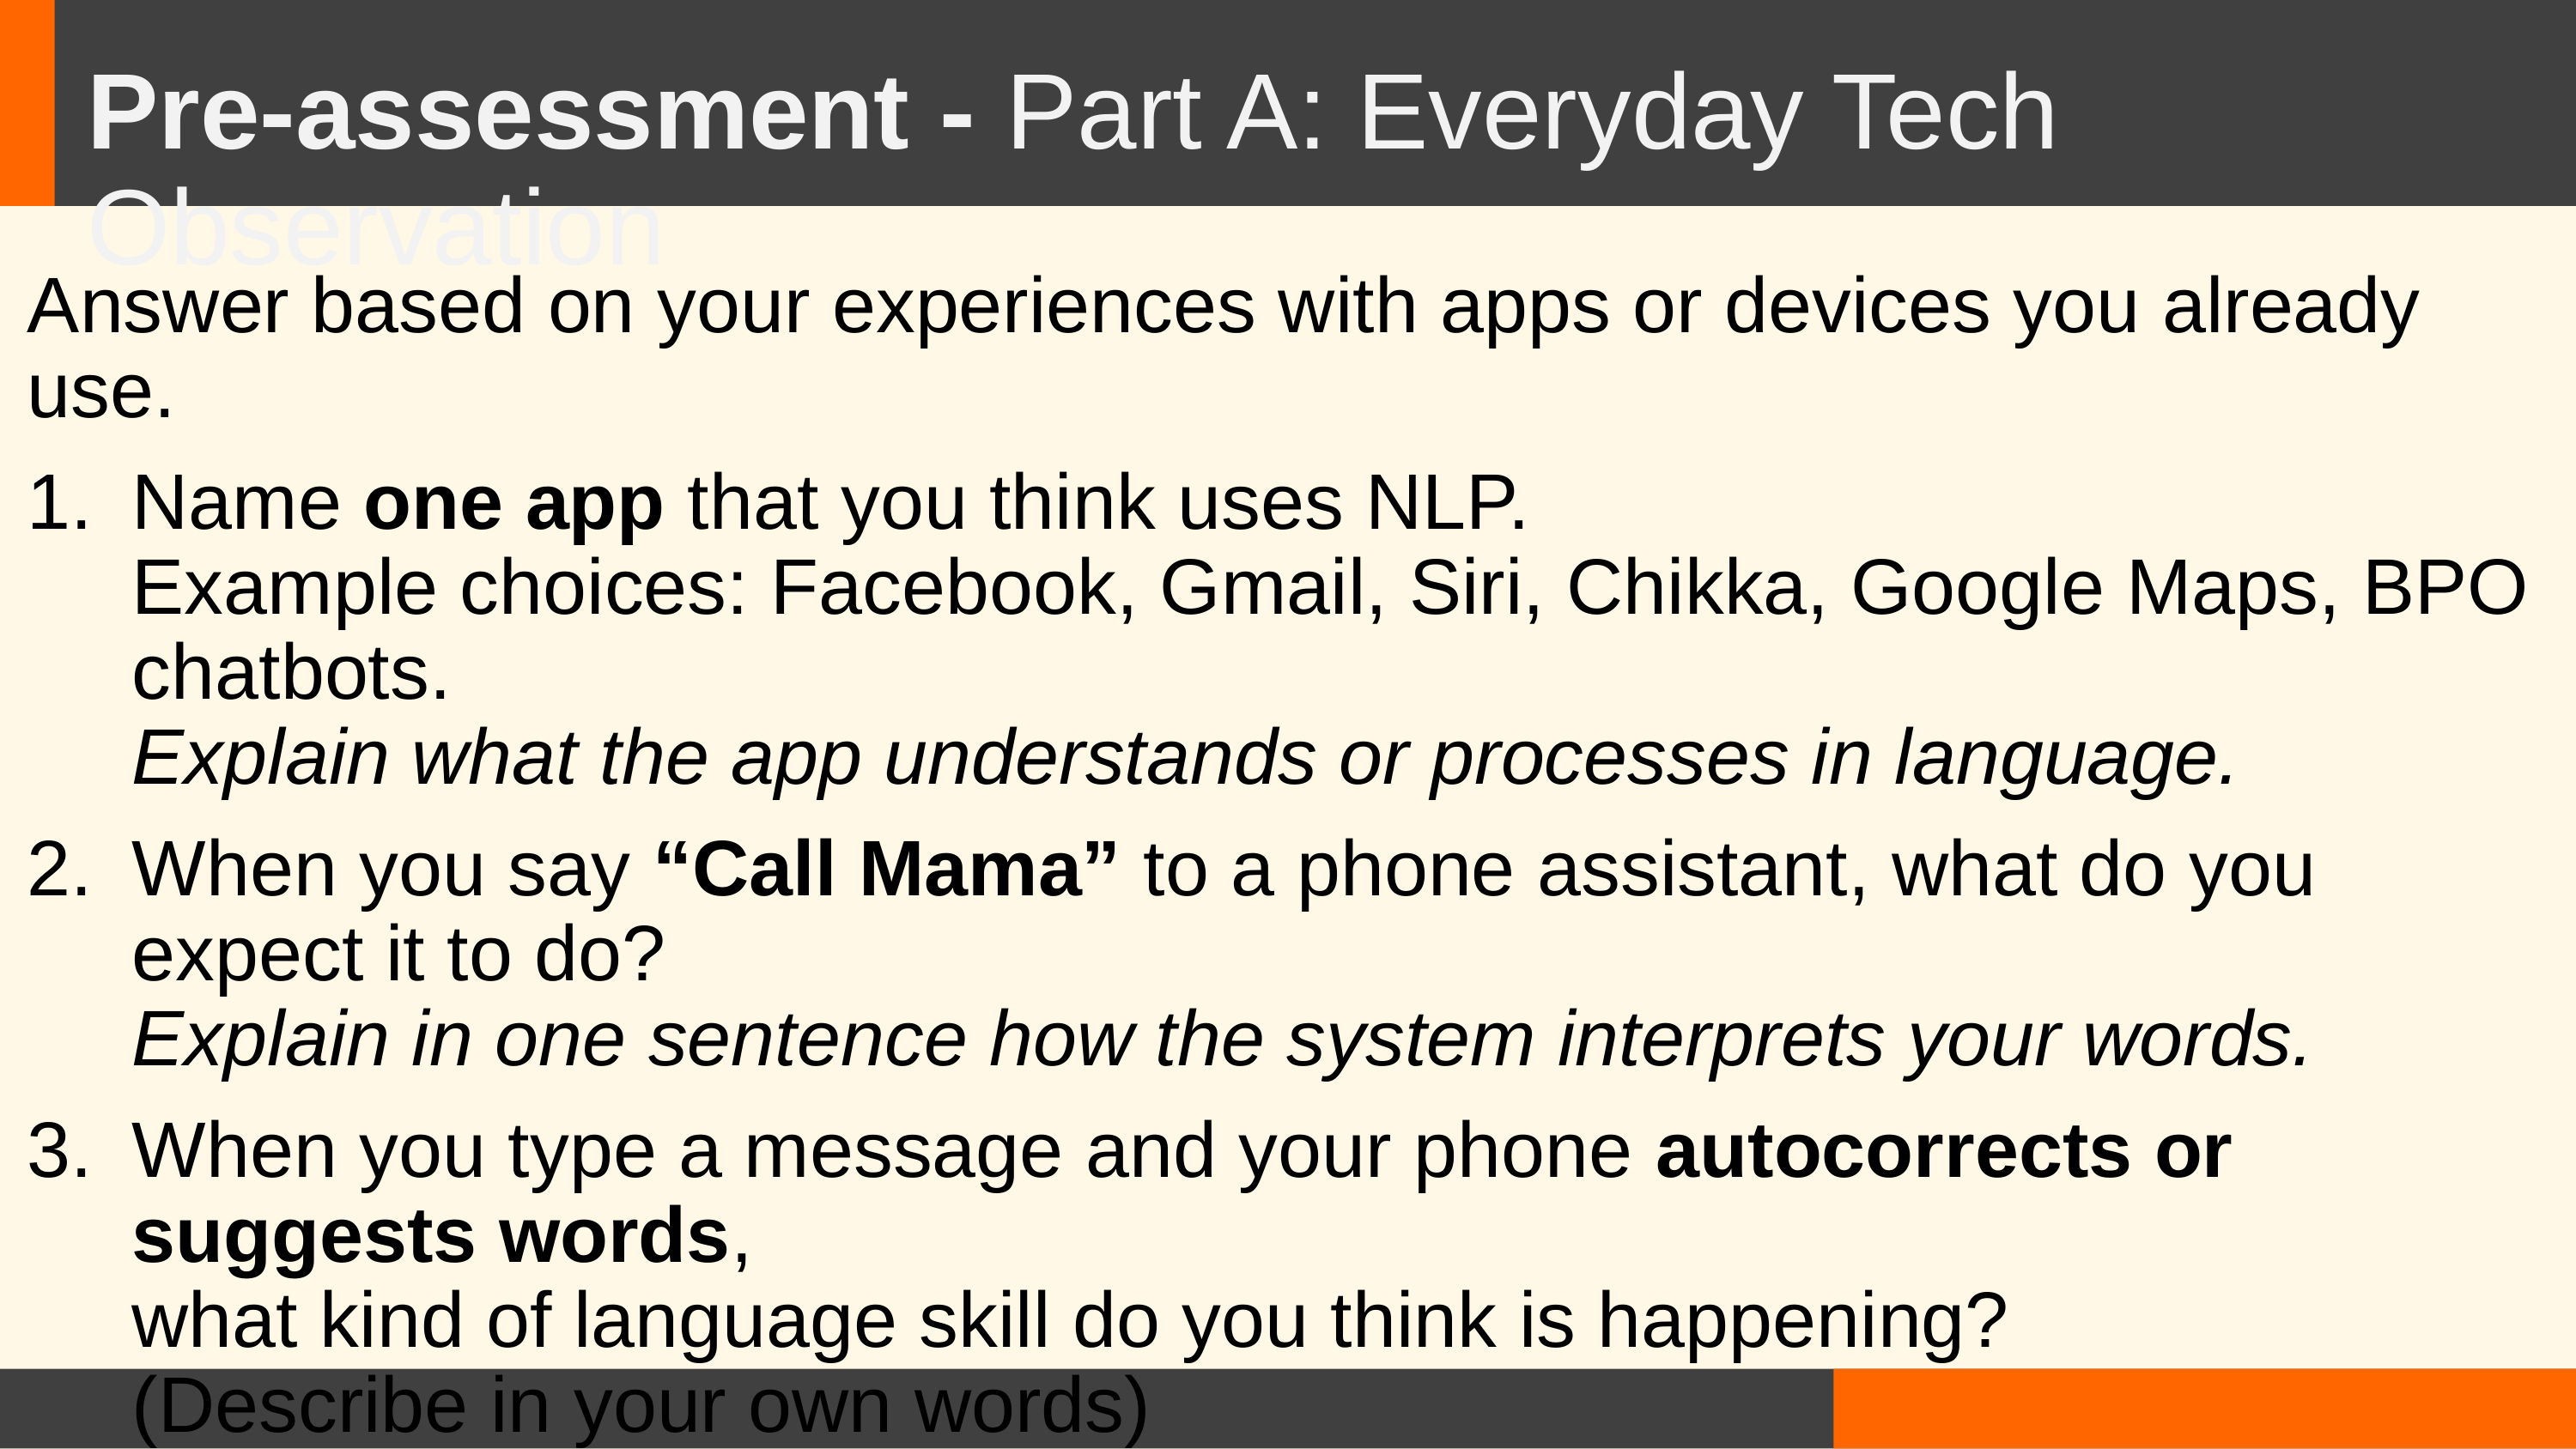

Pre-assessment - Part A: Everyday Tech Observation
Answer based on your experiences with apps or devices you already use.
Name one app that you think uses NLP.
Example choices: Facebook, Gmail, Siri, Chikka, Google Maps, BPO chatbots.
Explain what the app understands or processes in language.
When you say “Call Mama” to a phone assistant, what do you expect it to do?
Explain in one sentence how the system interprets your words.
When you type a message and your phone autocorrects or suggests words,
what kind of language skill do you think is happening?
(Describe in your own words)